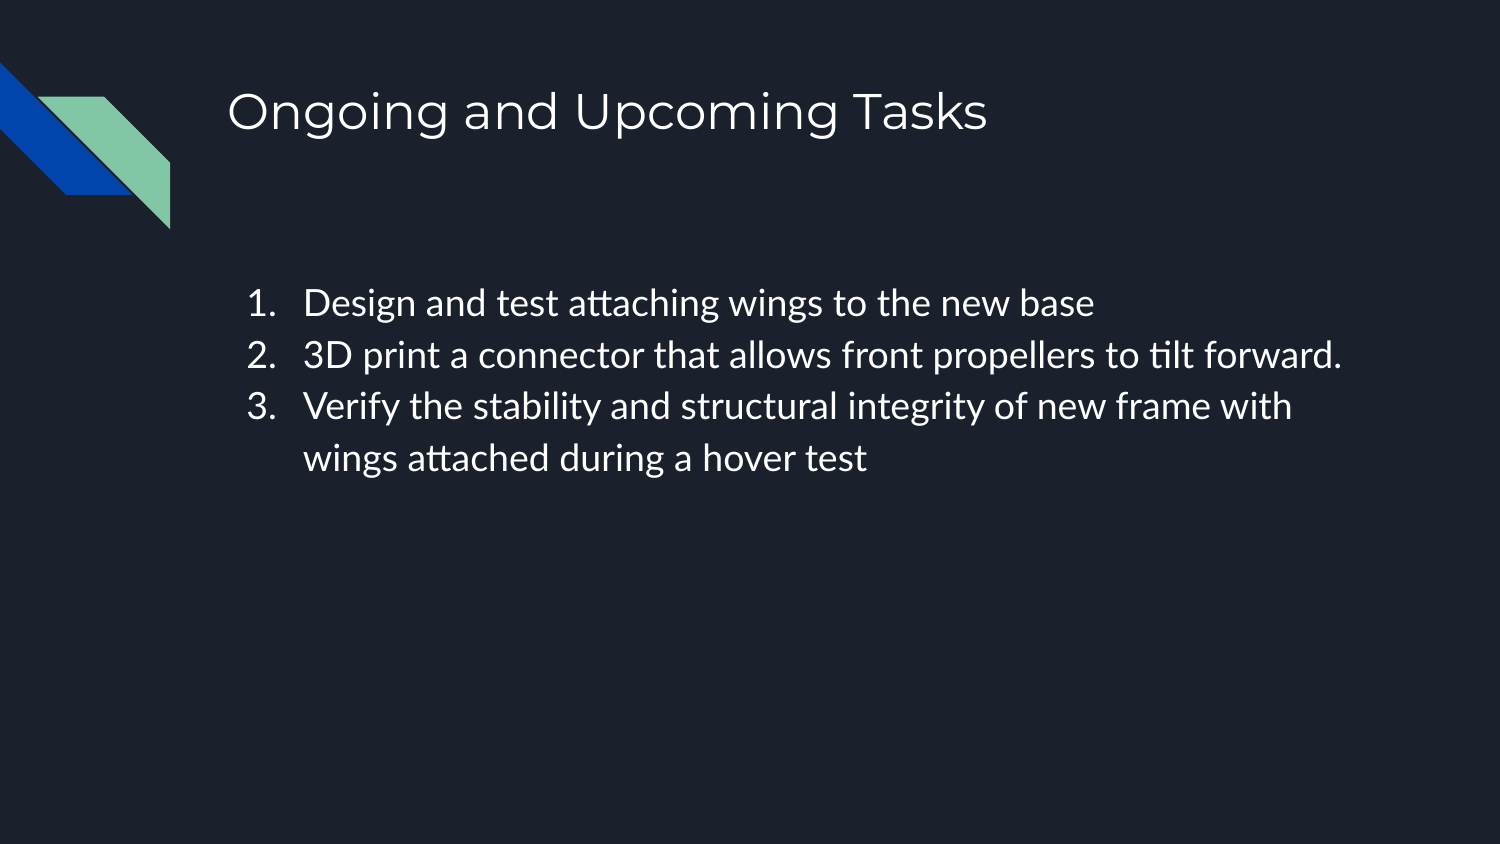

# Ongoing and Upcoming Tasks
Design and test attaching wings to the new base
3D print a connector that allows front propellers to tilt forward.
Verify the stability and structural integrity of new frame with wings attached during a hover test